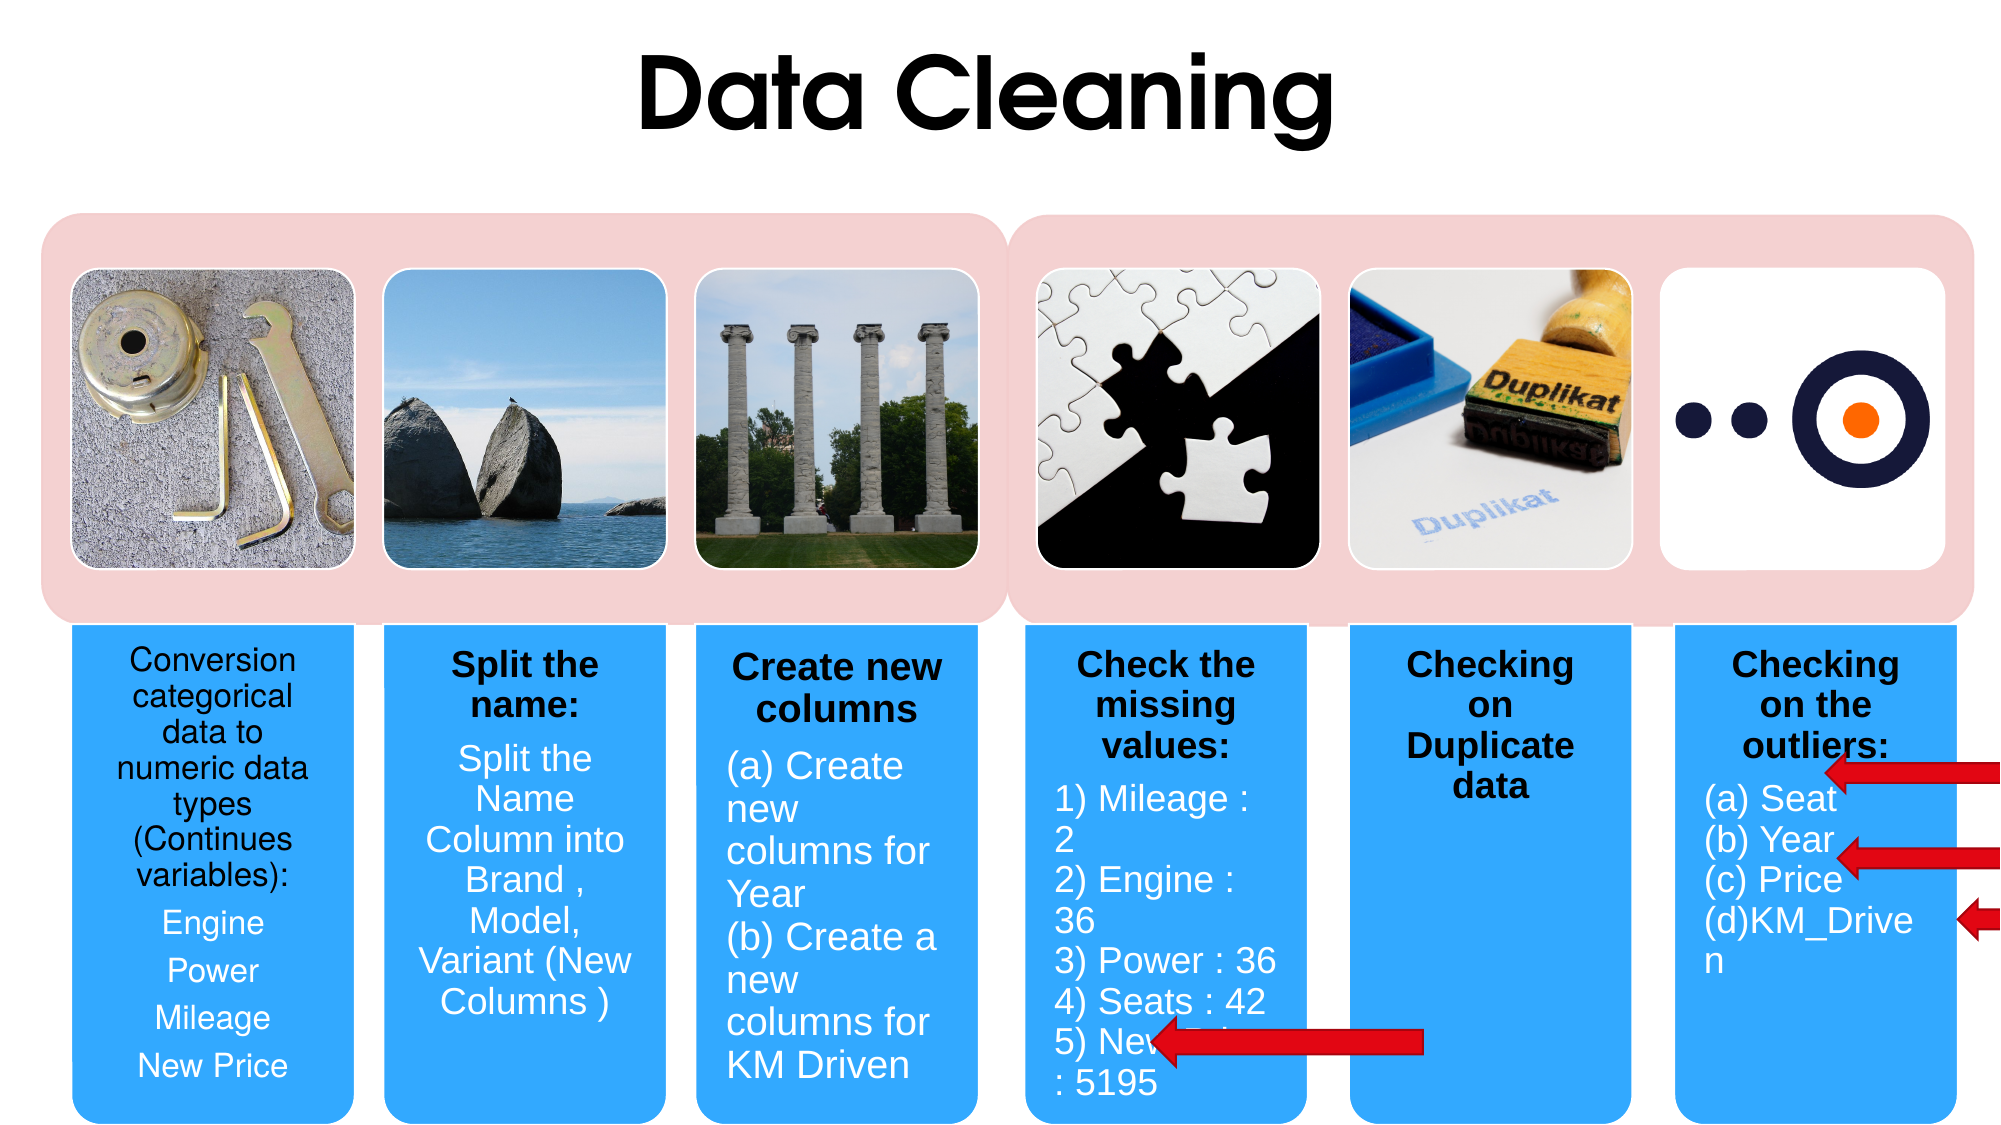

# Data Cleaning
Check the missing values:
1) Mileage : 2
2) Engine : 36
3) Power : 36
4) Seats : 42
5) New Price : 5195
Checking on Duplicate data
Checking on the outliers:
(a) Seat
(b) Year
(c) Price
(d)KM_Driven
Conversion categorical data to numeric data types (Continues variables):
Engine
Power
Mileage
New Price
Split the name:
Split the Name Column into Brand , Model, Variant (New Columns )
Create new columns
(a) Create new columns for Year
(b) Create a new columns for KM Driven